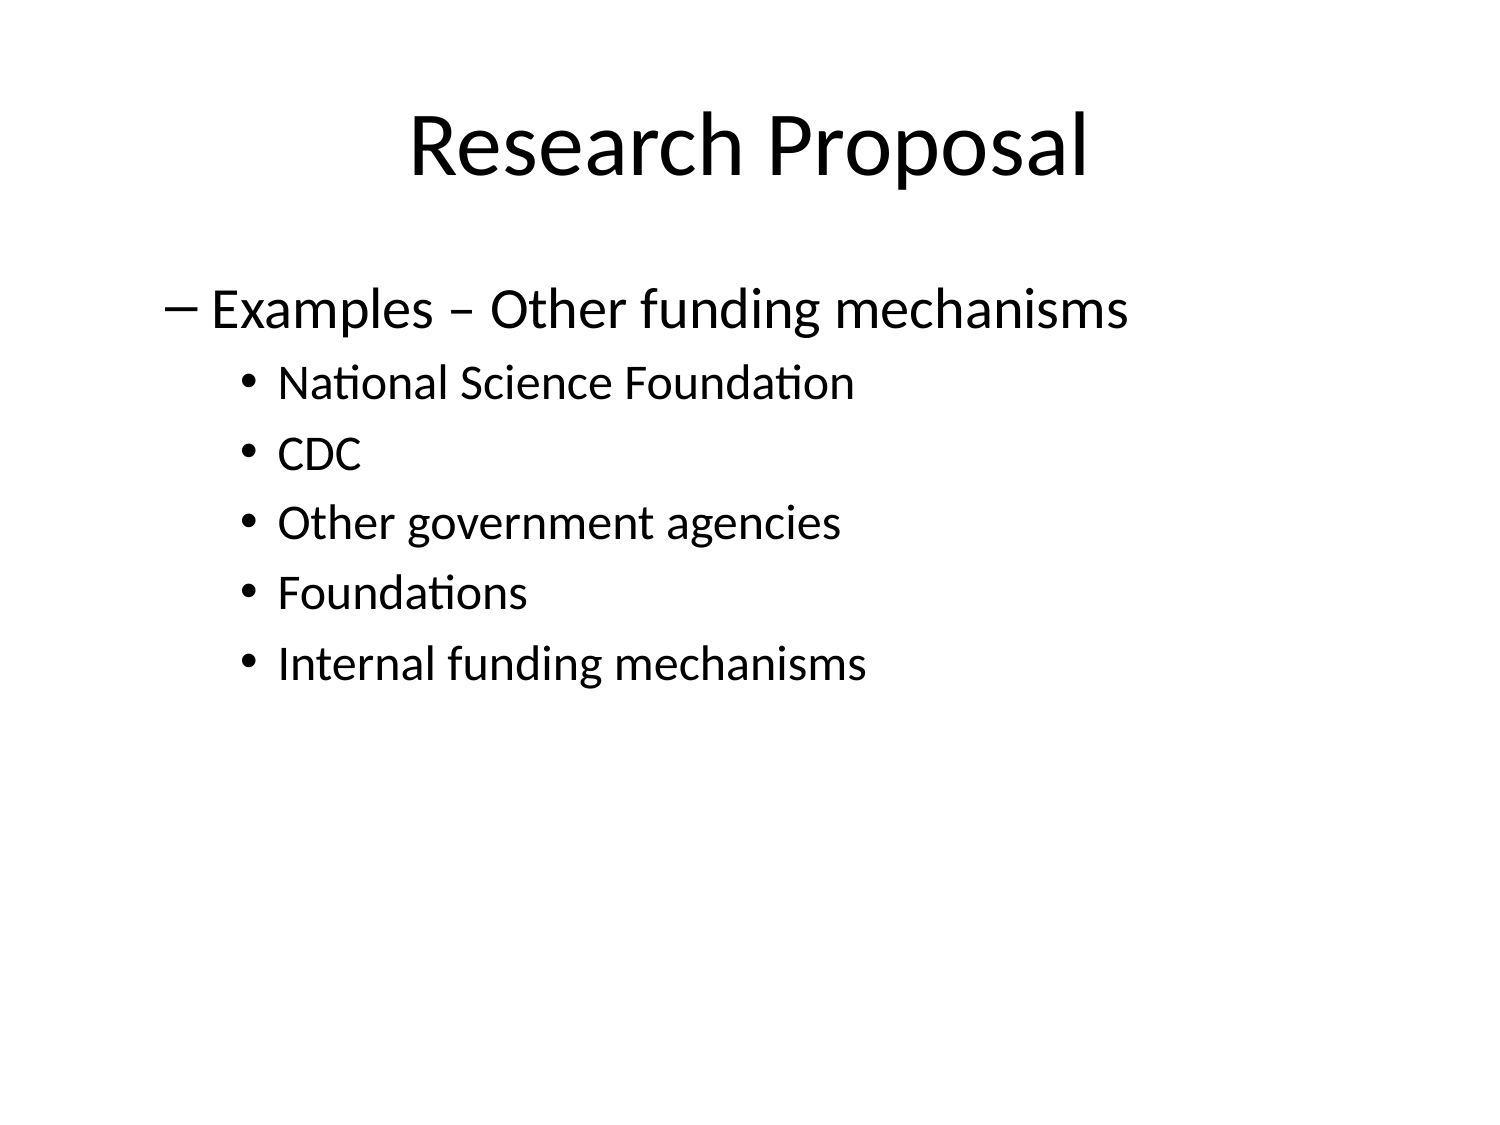

# Research Proposal
Examples – Other funding mechanisms
National Science Foundation
CDC
Other government agencies
Foundations
Internal funding mechanisms